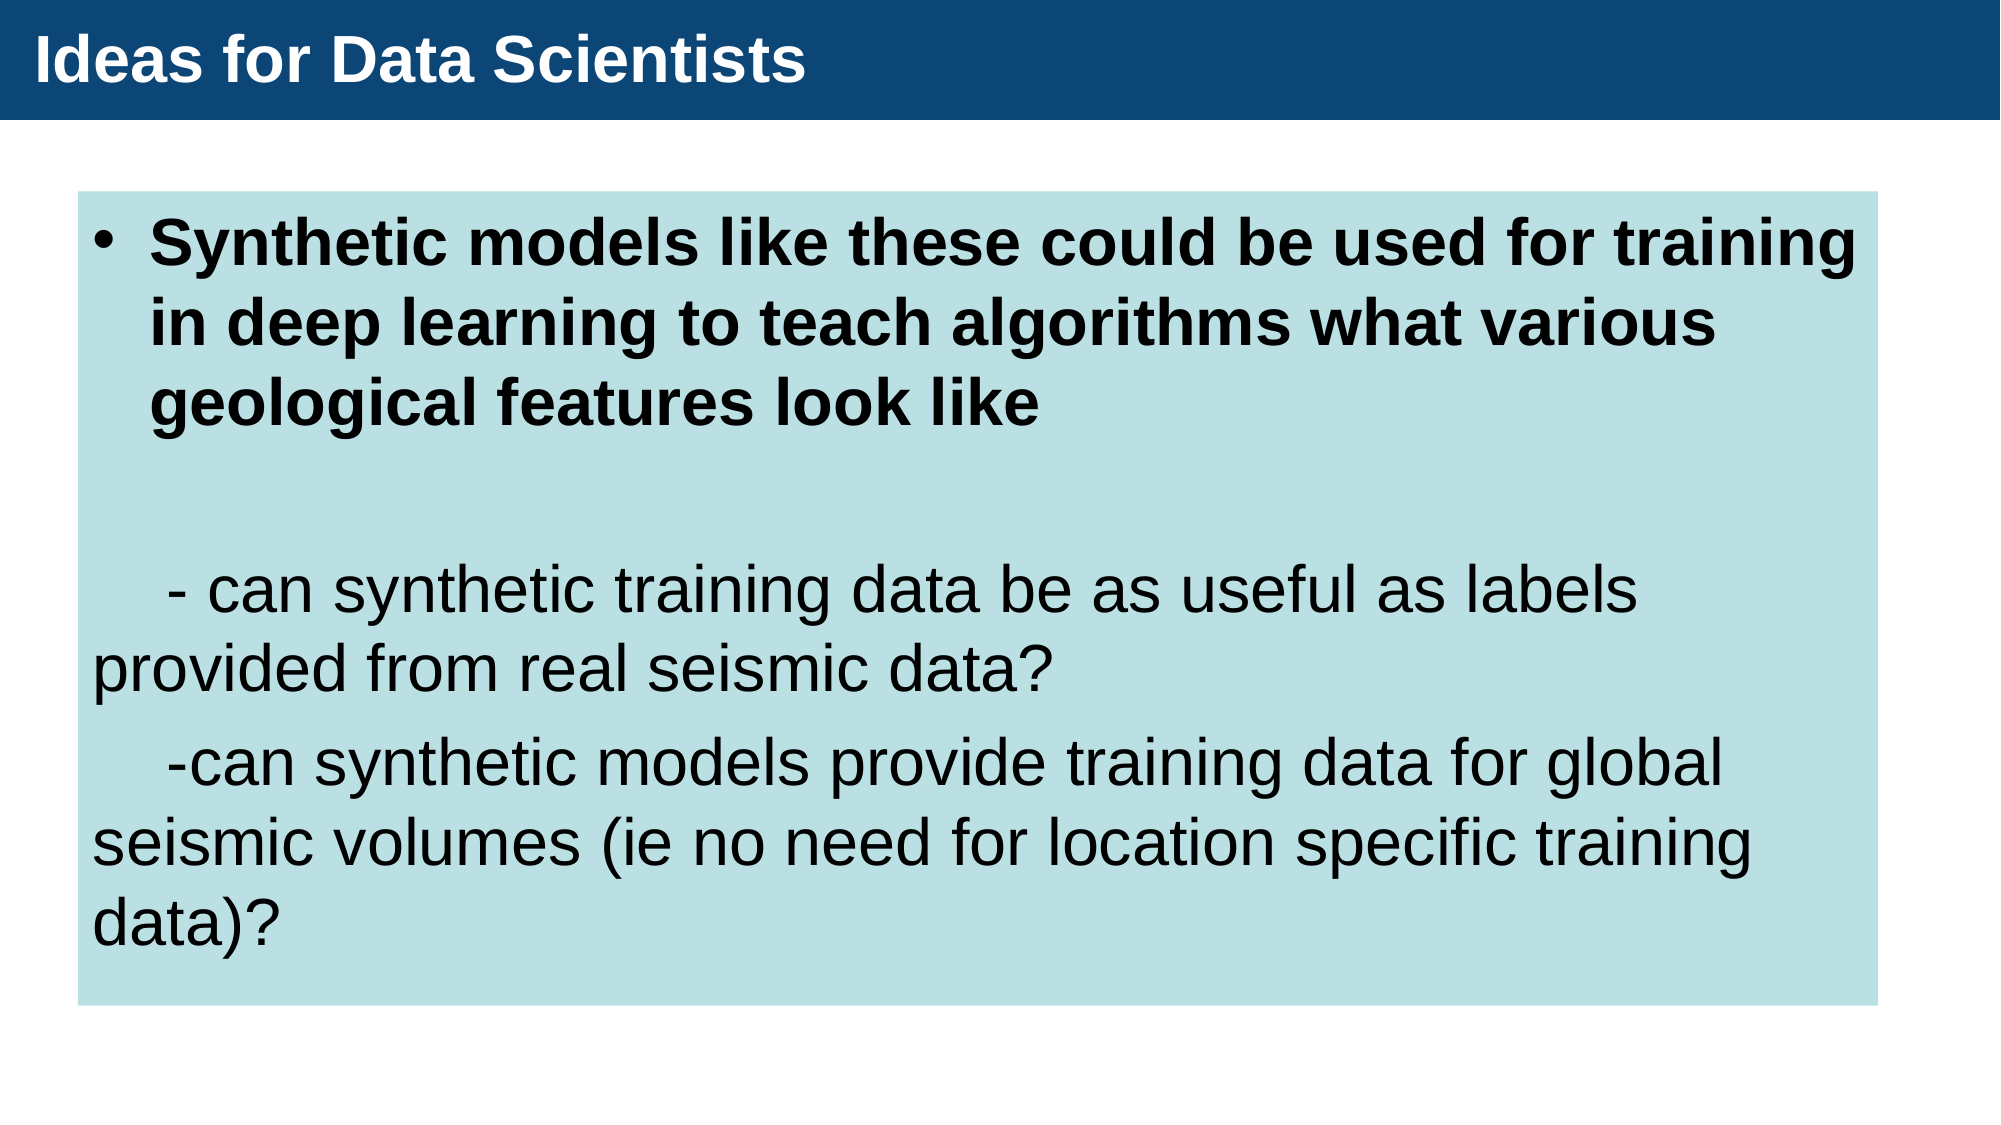

# Ideas for Data Scientists
Synthetic models like these could be used for training in deep learning to teach algorithms what various geological features look like

    - can synthetic training data be as useful as labels provided from real seismic data?
    -can synthetic models provide training data for global seismic volumes (ie no need for location specific training data)?